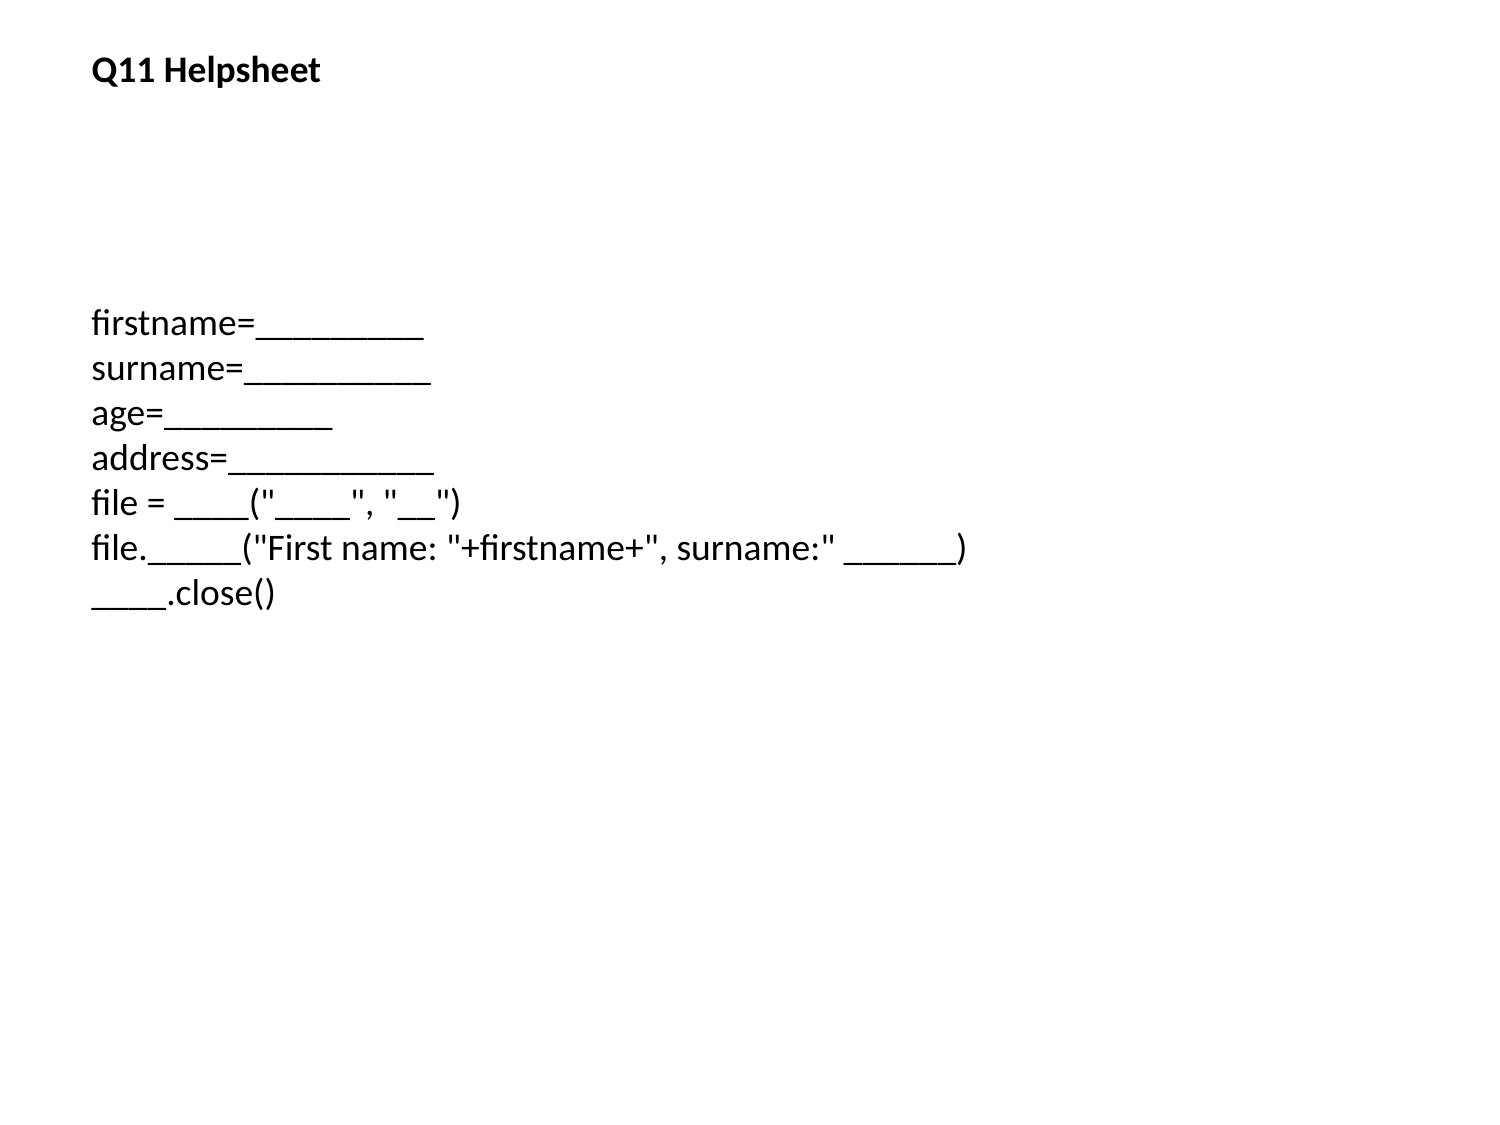

Q11 Helpsheet

firstname=_________
surname=__________
age=_________
address=___________
file = ____("____", "__")
file._____("First name: "+firstname+", surname:" ______)
____.close()